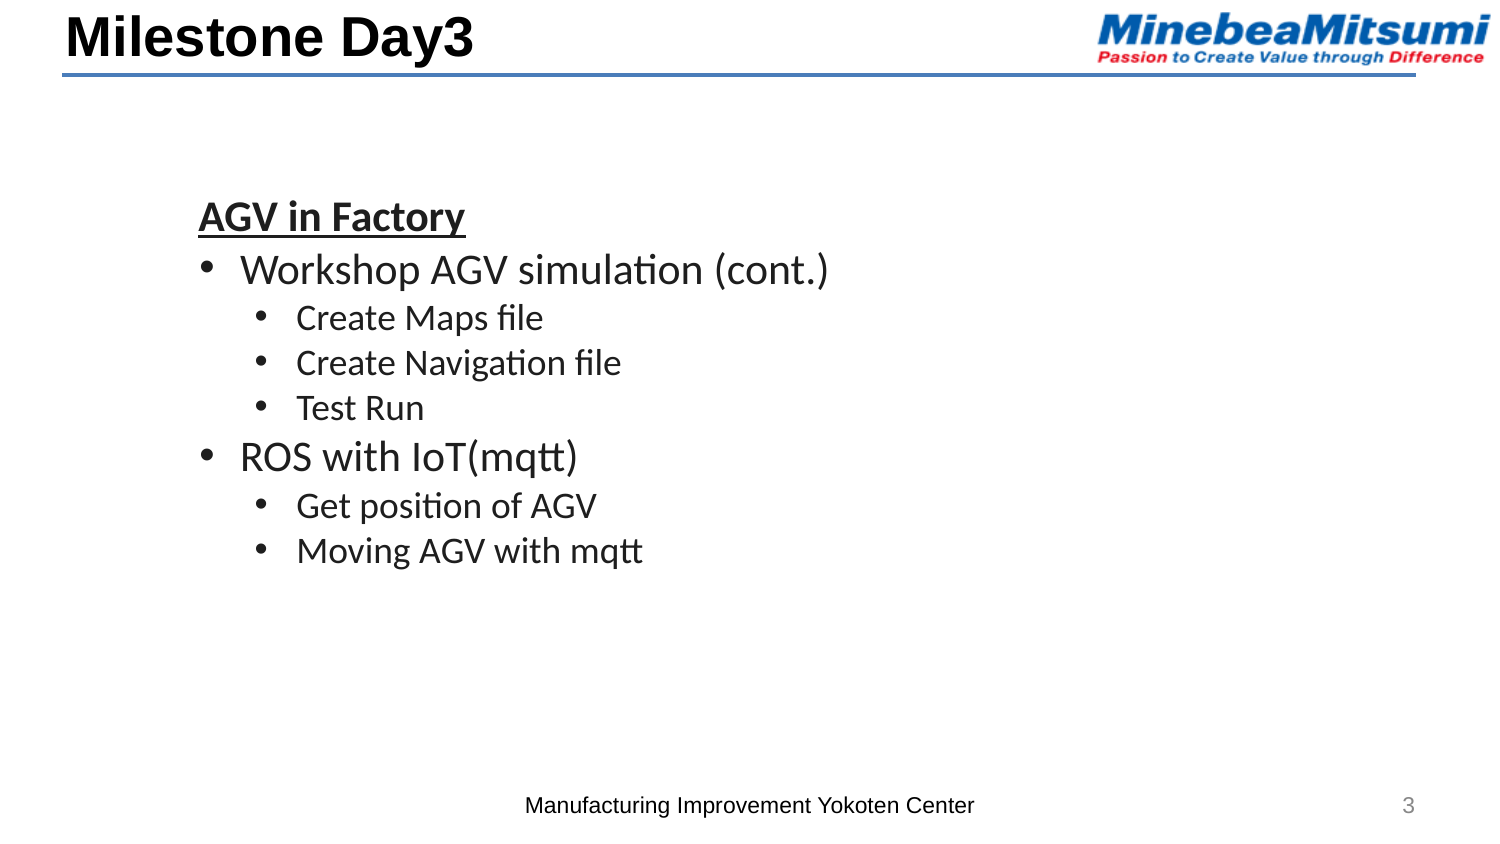

Milestone Day3
AGV in Factory
Workshop AGV simulation (cont.)
Create Maps file
Create Navigation file
Test Run
ROS with IoT(mqtt)
Get position of AGV
Moving AGV with mqtt

Manufacturing Improvement Yokoten Center
3